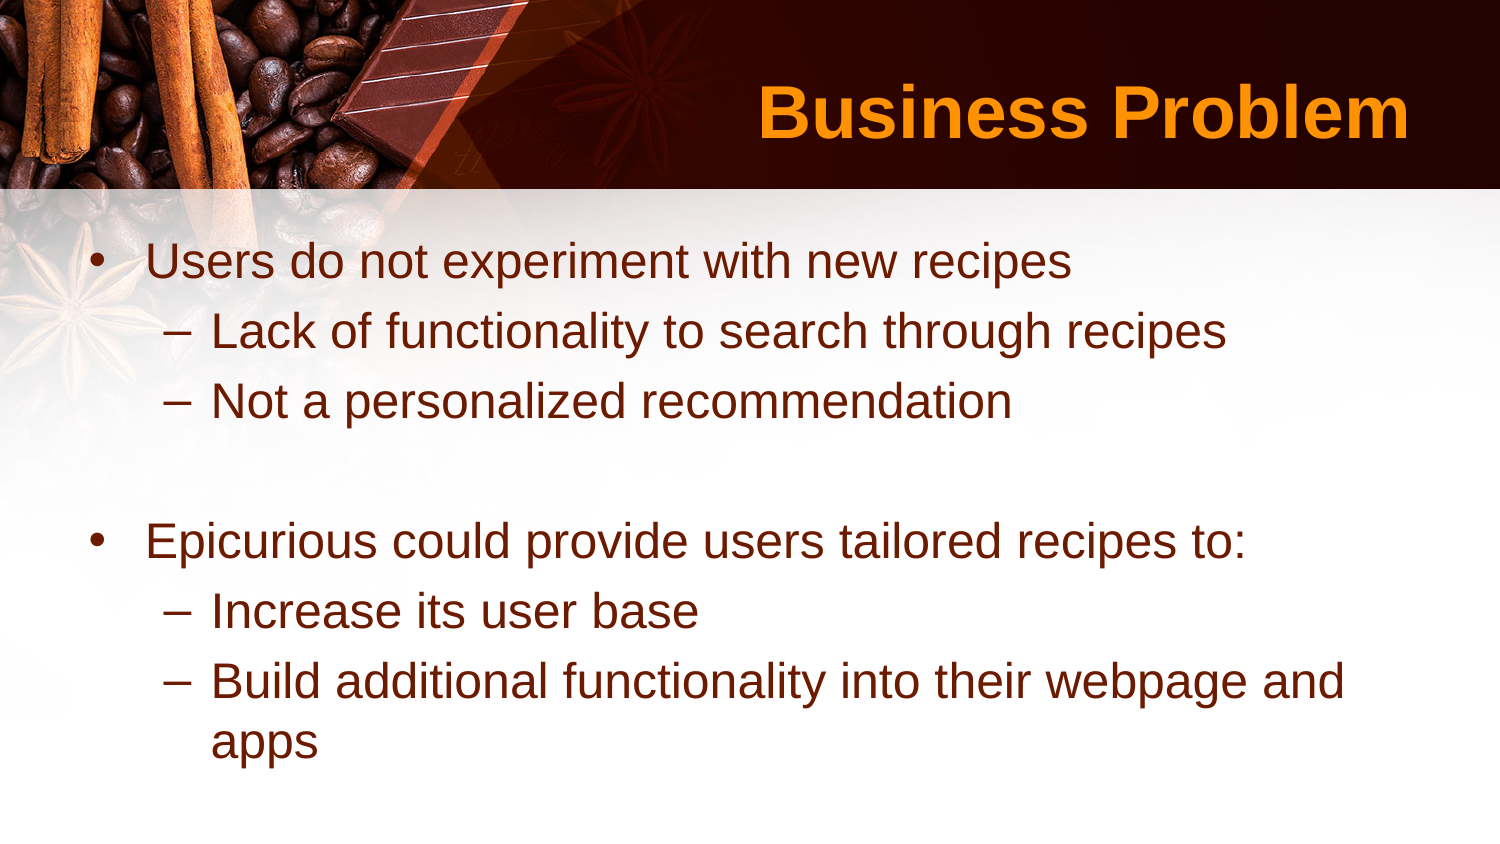

# Business Problem
Users do not experiment with new recipes
Lack of functionality to search through recipes
Not a personalized recommendation

Epicurious could provide users tailored recipes to:
Increase its user base
Build additional functionality into their webpage and apps